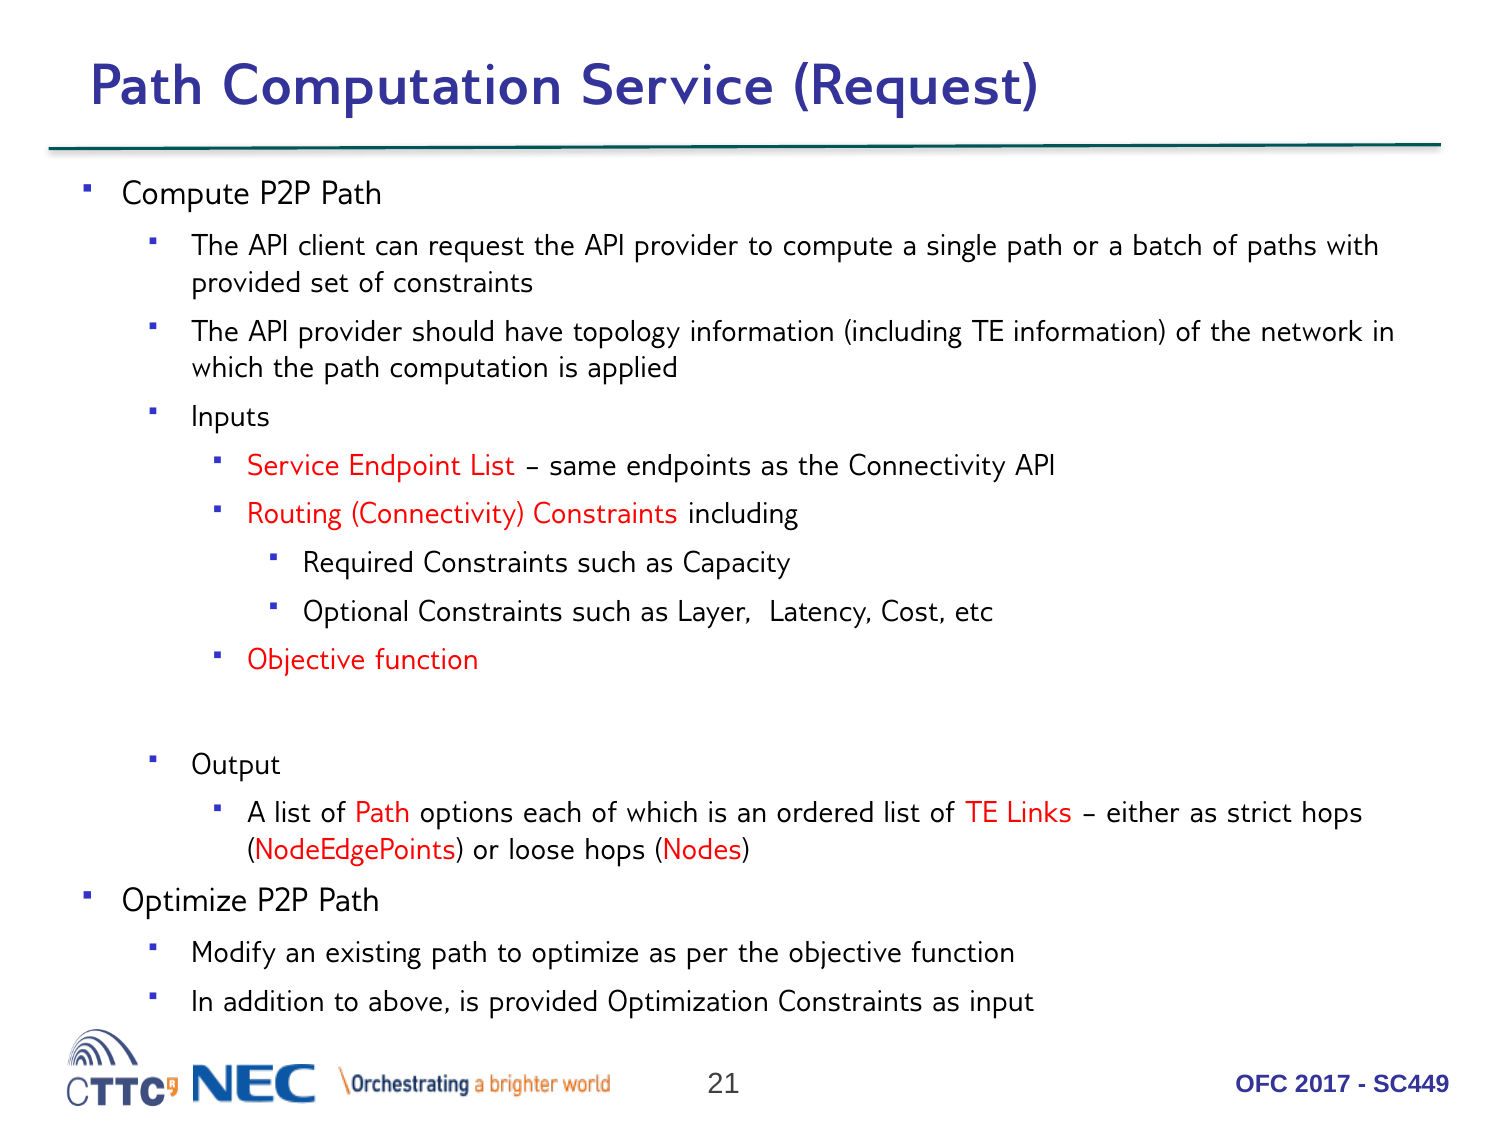

# Path Computation Service (Request)
Compute P2P Path
The API client can request the API provider to compute a single path or a batch of paths with provided set of constraints
The API provider should have topology information (including TE information) of the network in which the path computation is applied
Inputs
Service Endpoint List – same endpoints as the Connectivity API
Routing (Connectivity) Constraints including
Required Constraints such as Capacity
Optional Constraints such as Layer,  Latency, Cost, etc
Objective function

Output
A list of Path options each of which is an ordered list of TE Links – either as strict hops (NodeEdgePoints) or loose hops (Nodes)
Optimize P2P Path
Modify an existing path to optimize as per the objective function
In addition to above, is provided Optimization Constraints as input
21
OFC 2017 - SC449